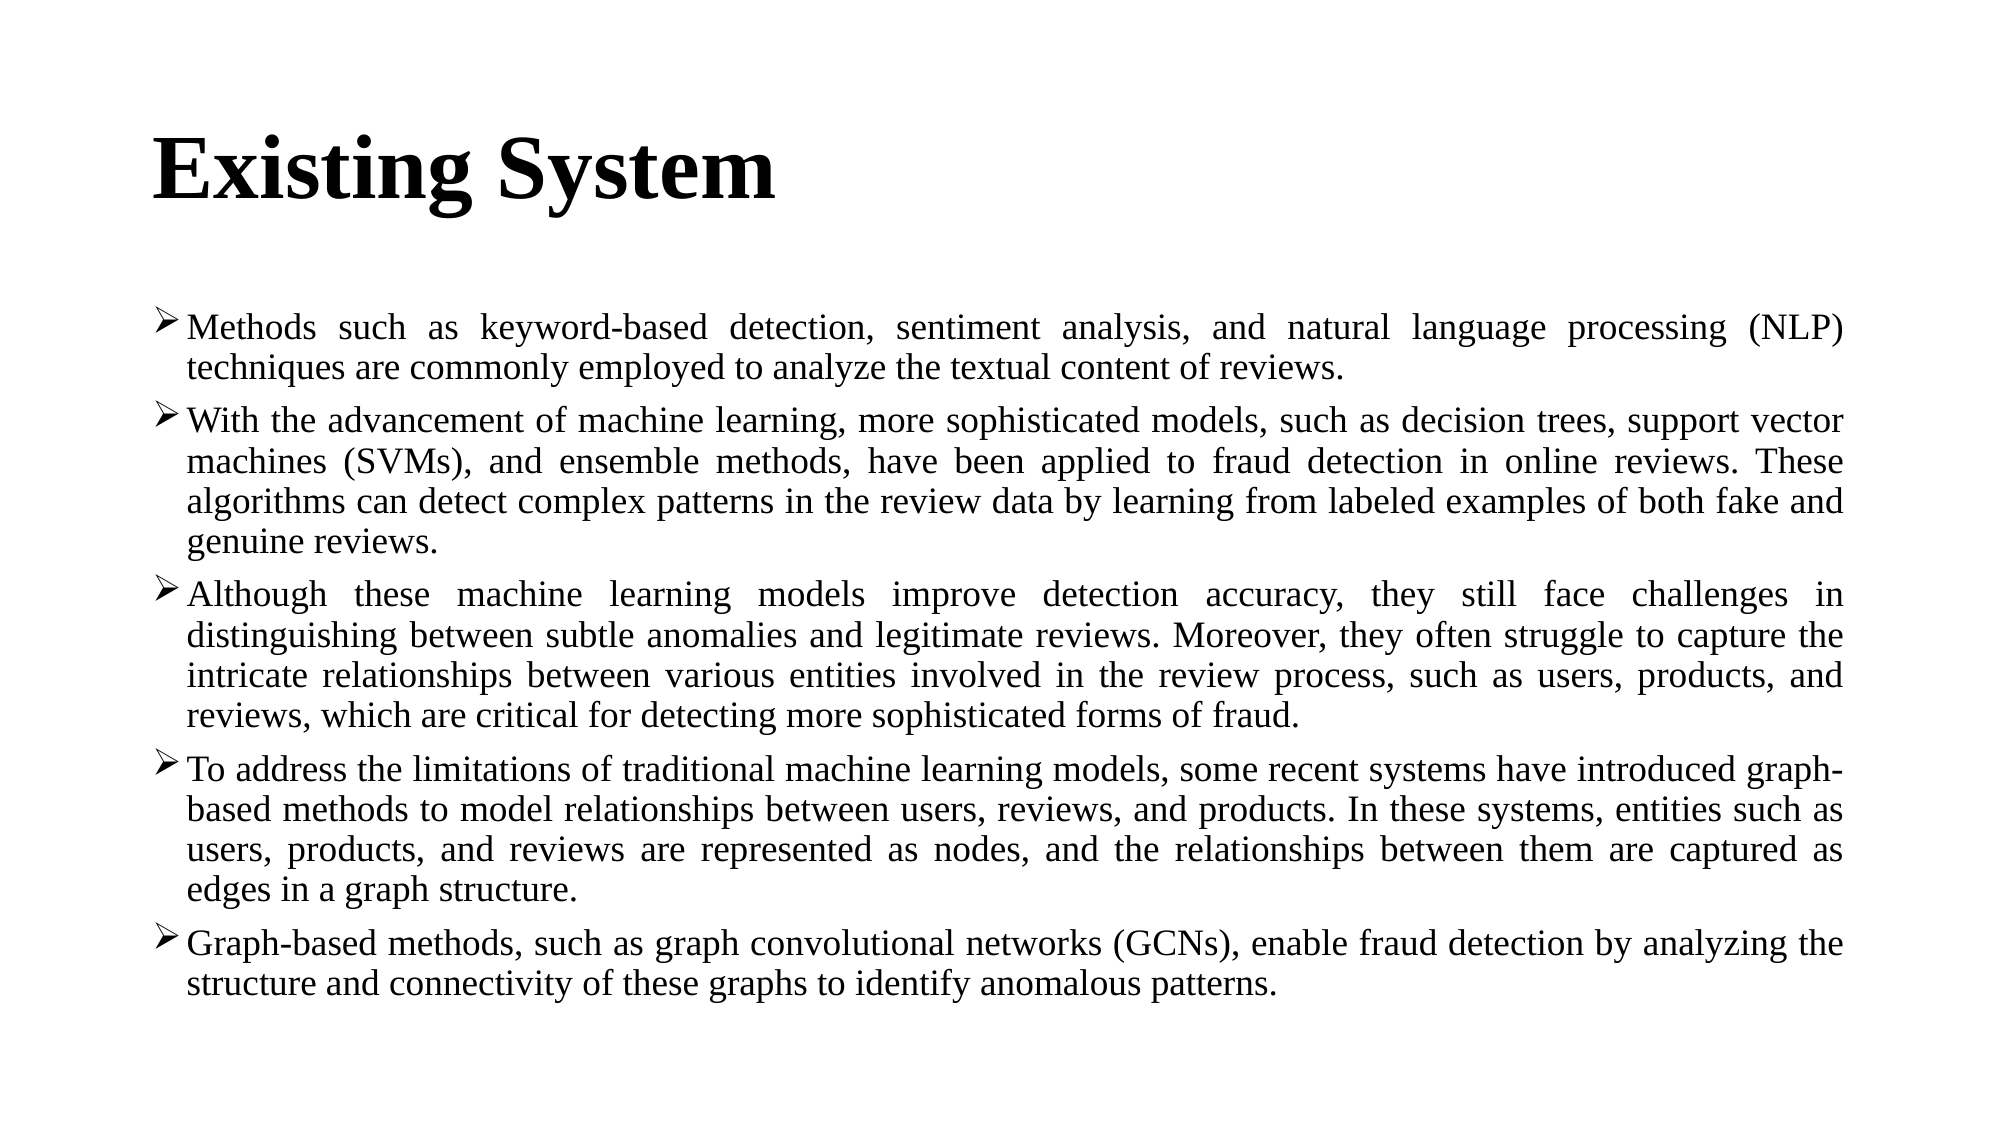

# Existing System
Methods such as keyword-based detection, sentiment analysis, and natural language processing (NLP) techniques are commonly employed to analyze the textual content of reviews.
With the advancement of machine learning, more sophisticated models, such as decision trees, support vector machines (SVMs), and ensemble methods, have been applied to fraud detection in online reviews. These algorithms can detect complex patterns in the review data by learning from labeled examples of both fake and genuine reviews.
Although these machine learning models improve detection accuracy, they still face challenges in distinguishing between subtle anomalies and legitimate reviews. Moreover, they often struggle to capture the intricate relationships between various entities involved in the review process, such as users, products, and reviews, which are critical for detecting more sophisticated forms of fraud.
To address the limitations of traditional machine learning models, some recent systems have introduced graph-based methods to model relationships between users, reviews, and products. In these systems, entities such as users, products, and reviews are represented as nodes, and the relationships between them are captured as edges in a graph structure.
Graph-based methods, such as graph convolutional networks (GCNs), enable fraud detection by analyzing the structure and connectivity of these graphs to identify anomalous patterns.